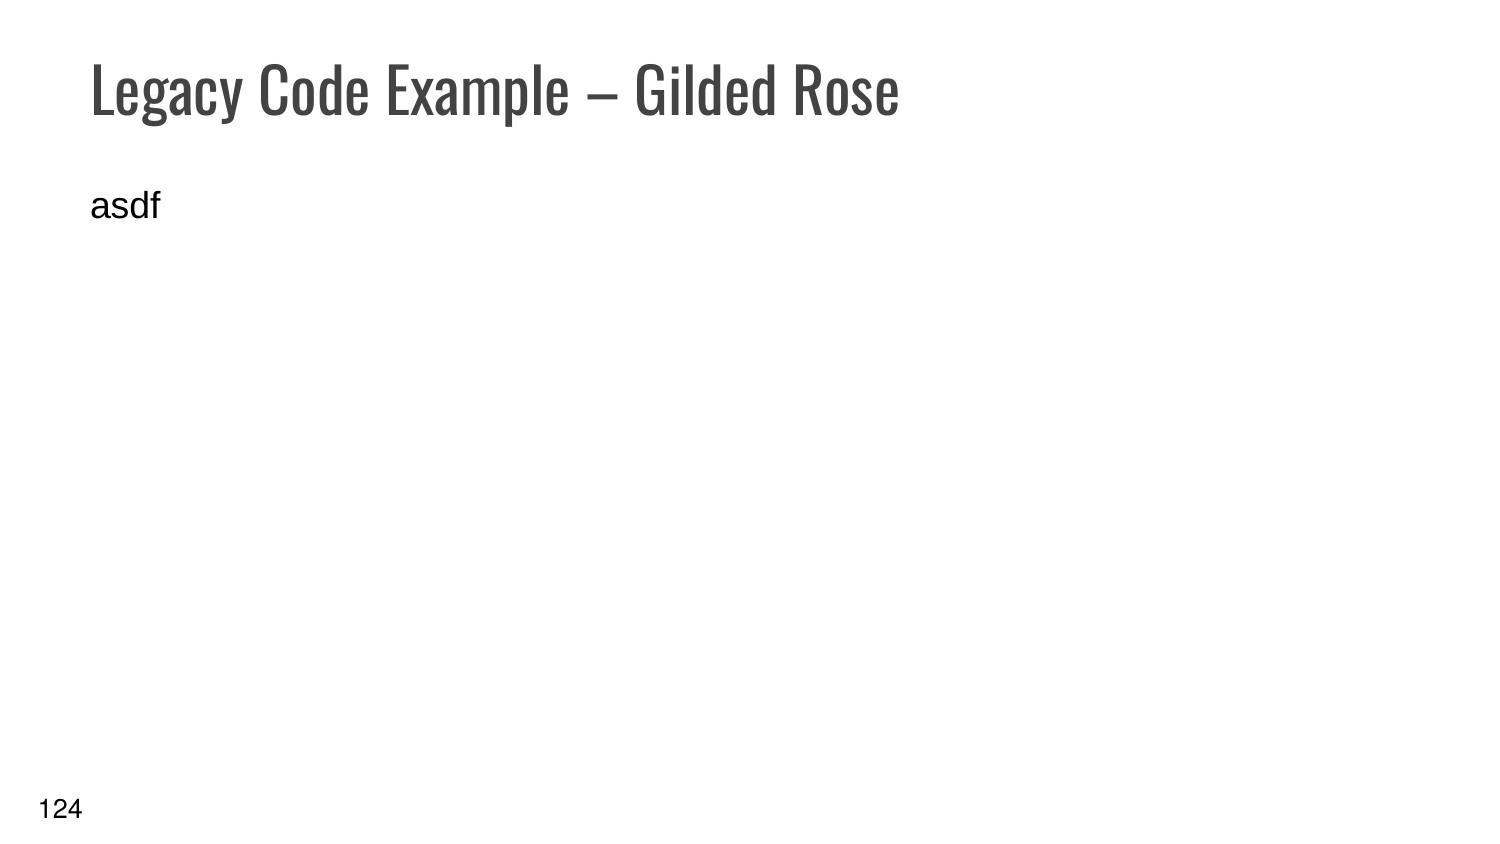

# Legacy Code Example – Gilded Rose
asdf
124